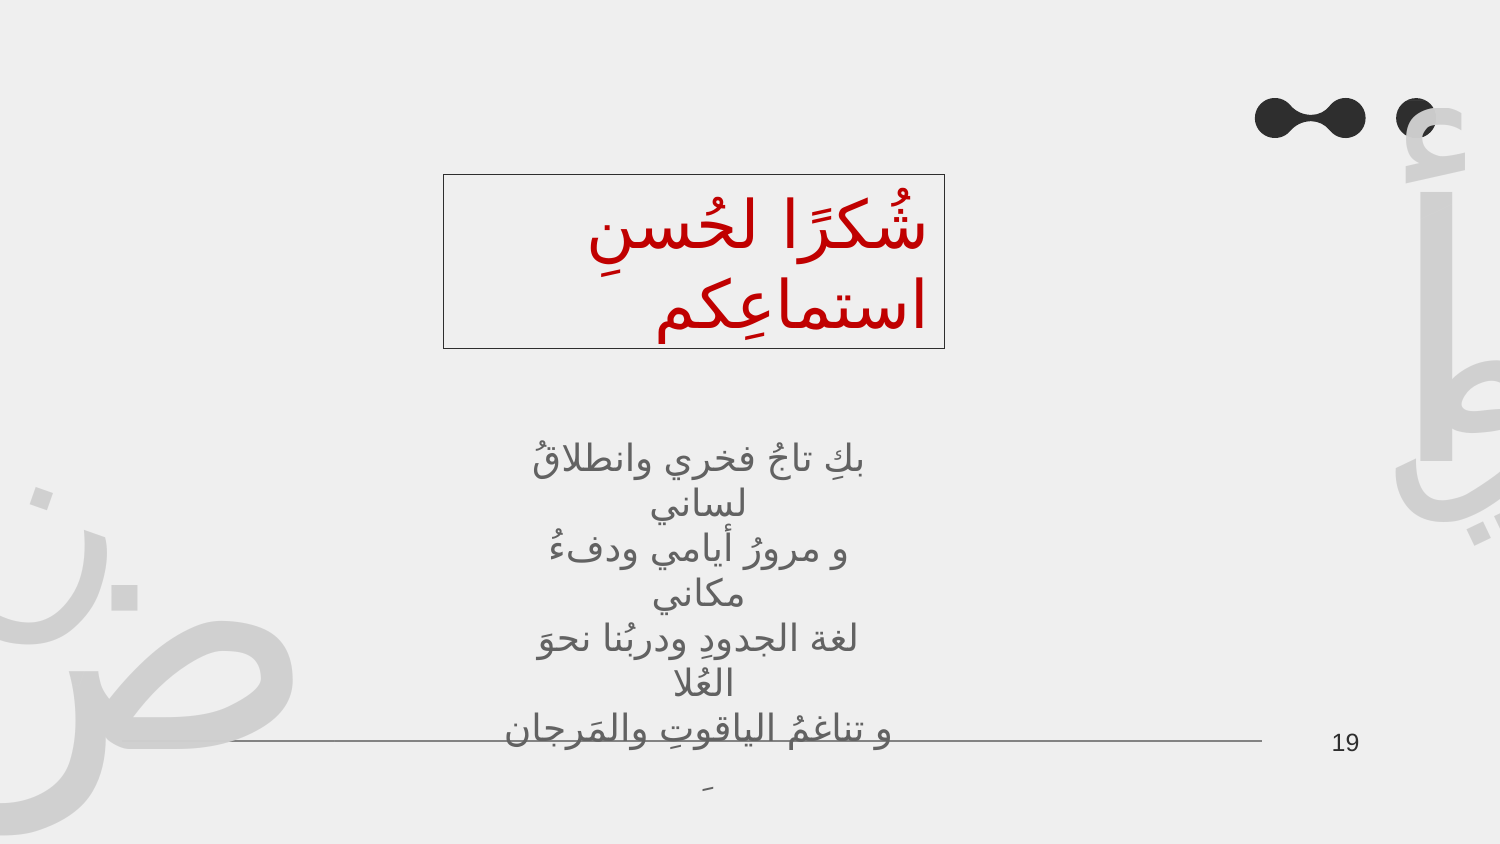

أ
# شُكرًا لحُسنِ استماعِكم
ي
ن
ض
بكِ تاجُ فخري وانطلاقُ لساني
و مرورُ أيامي ودفءُ مكاني
لغة الجدودِ ودربُنا نحوَ العُلا
و تناغمُ الياقوتِ والمَرجان ِ
19